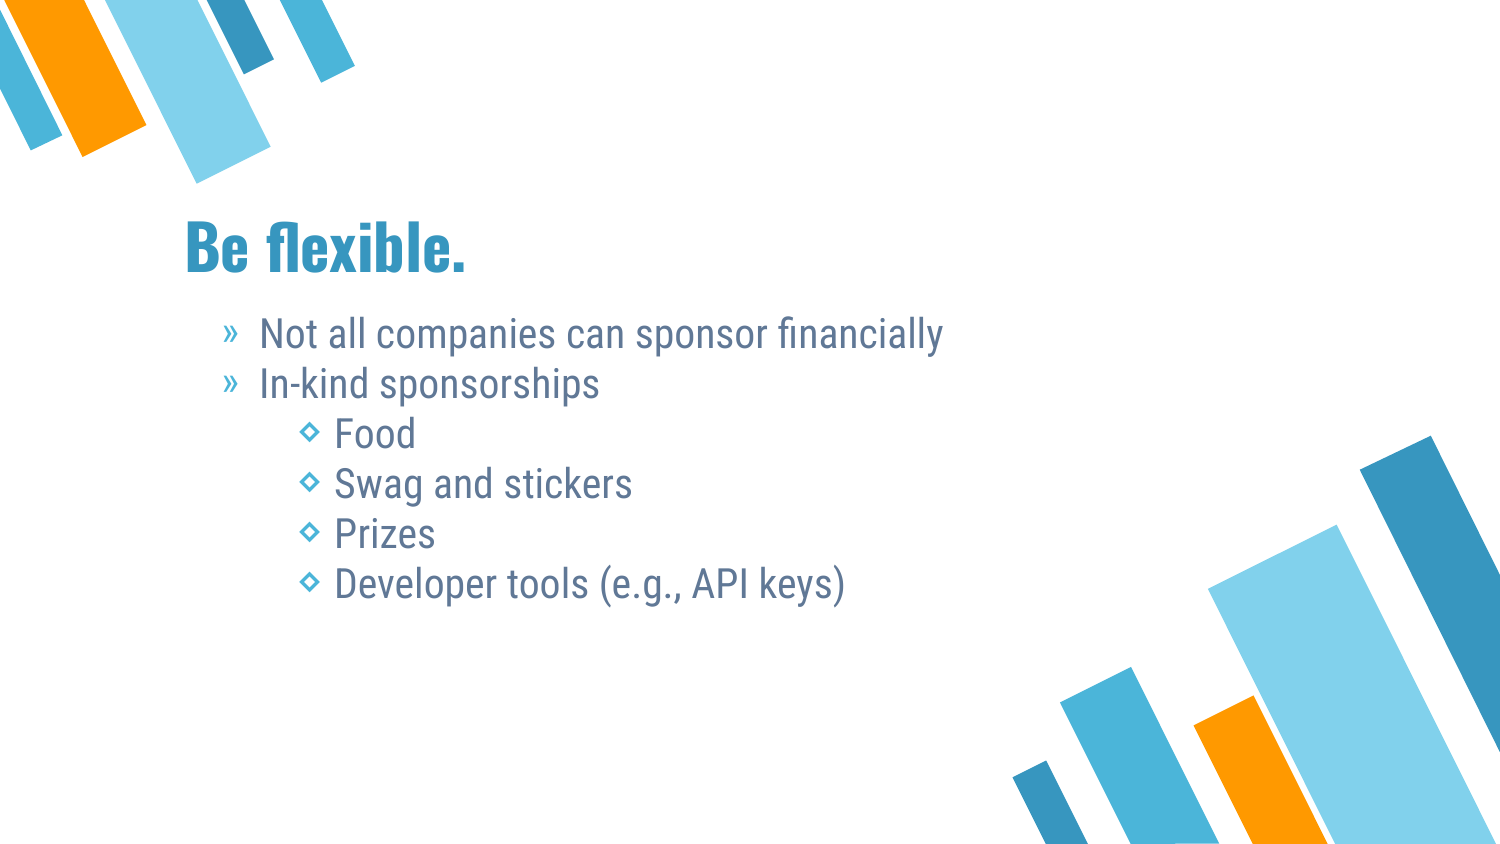

# Be flexible.
Not all companies can sponsor financially
In-kind sponsorships
Food
Swag and stickers
Prizes
Developer tools (e.g., API keys)